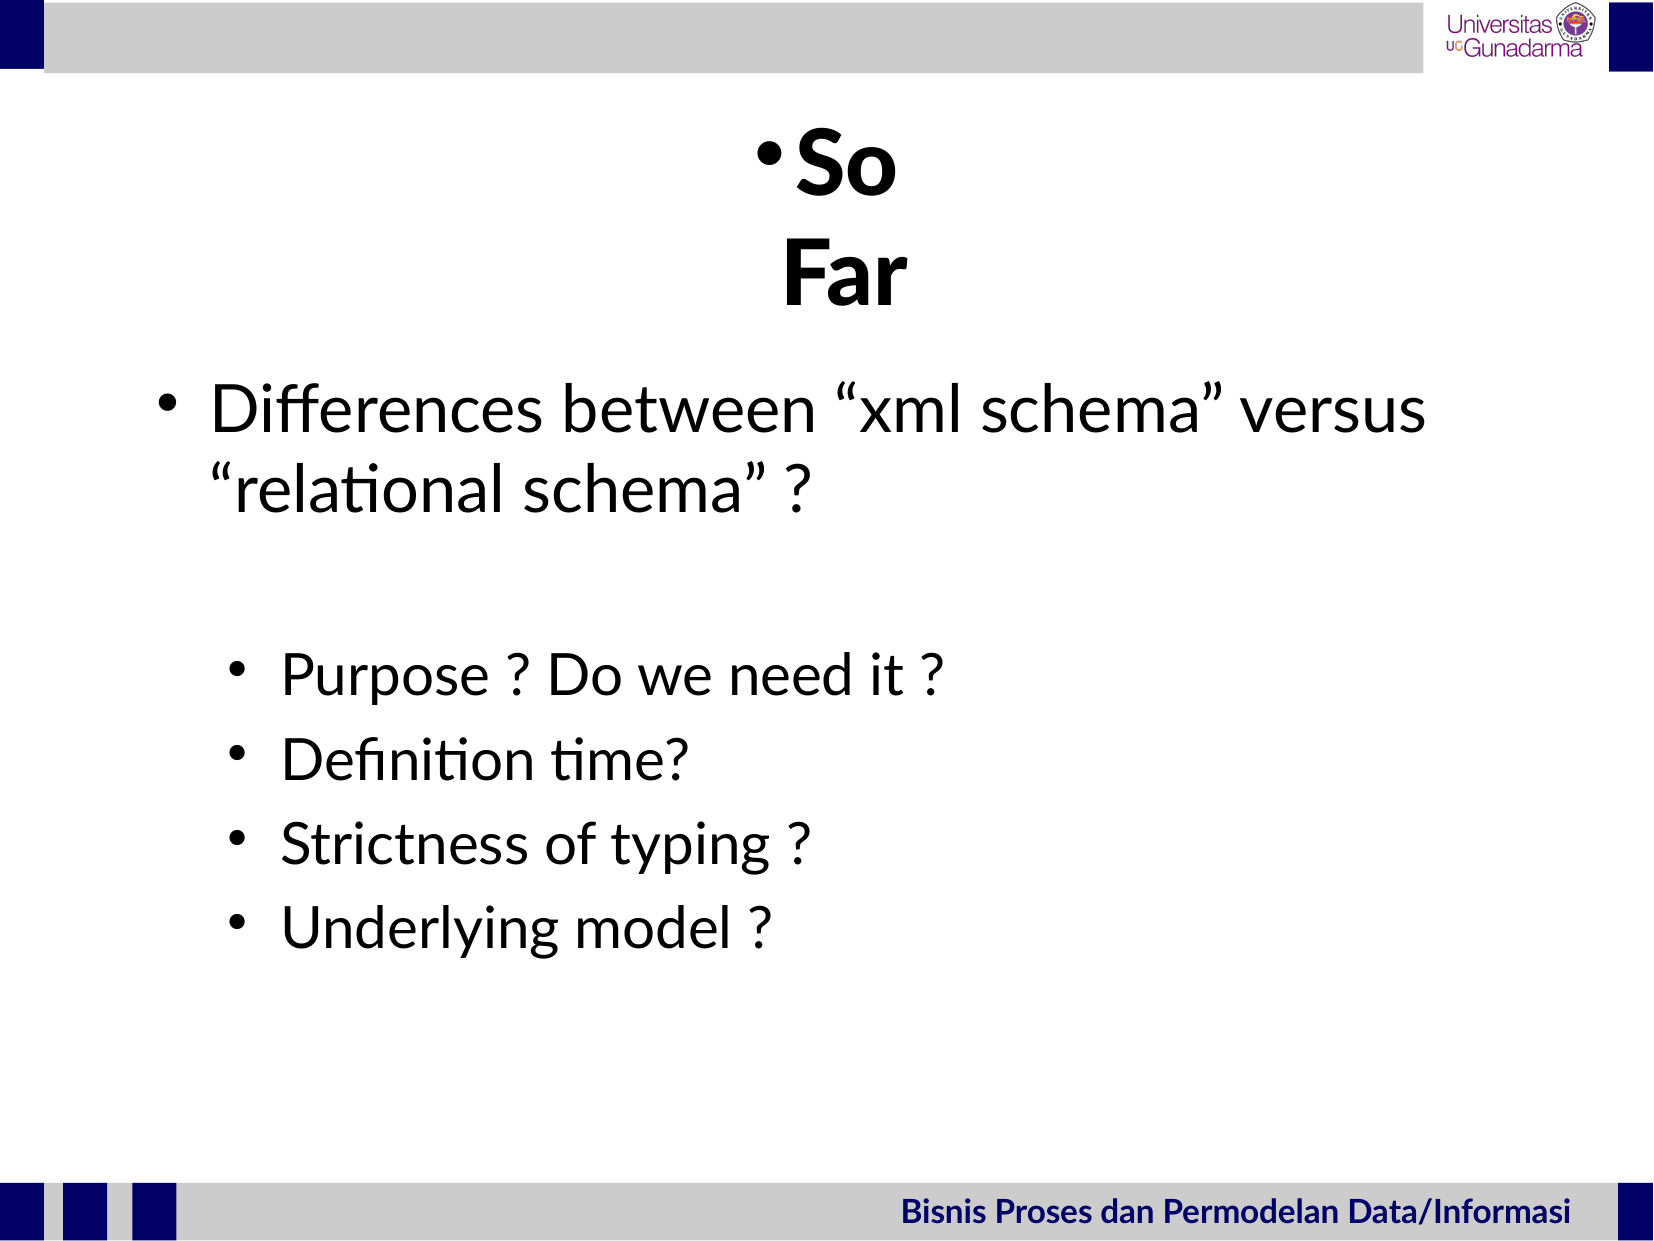

So Far
Differences between “xml schema” versus “relational schema” ?

Purpose ? Do we need it ?
Definition time?
Strictness of typing ?
Underlying model ?